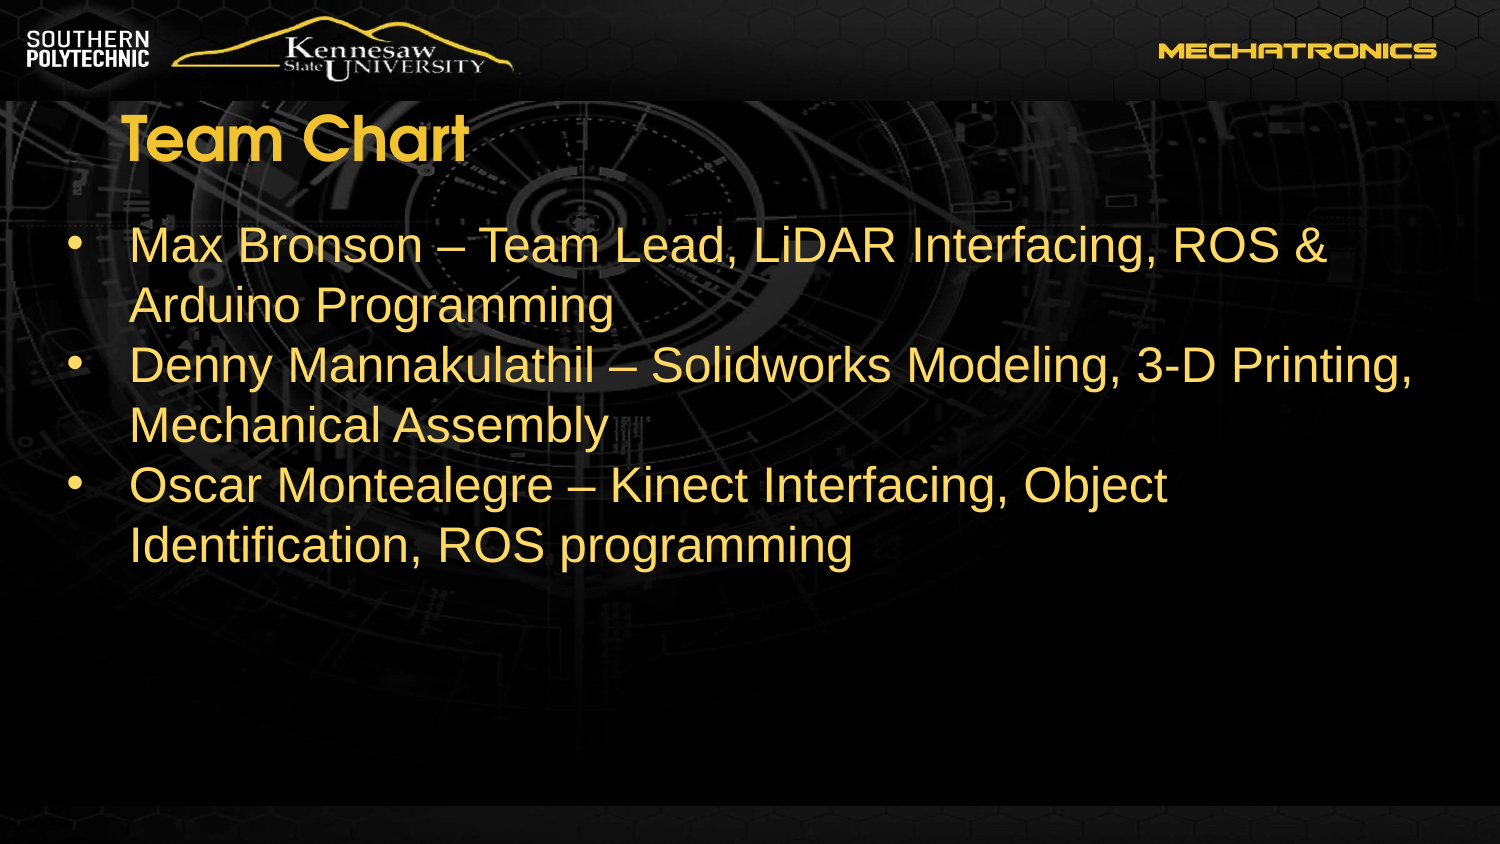

# Team Chart
Max Bronson – Team Lead, LiDAR Interfacing, ROS & Arduino Programming
Denny Mannakulathil – Solidworks Modeling, 3-D Printing, Mechanical Assembly
Oscar Montealegre – Kinect Interfacing, Object Identification, ROS programming